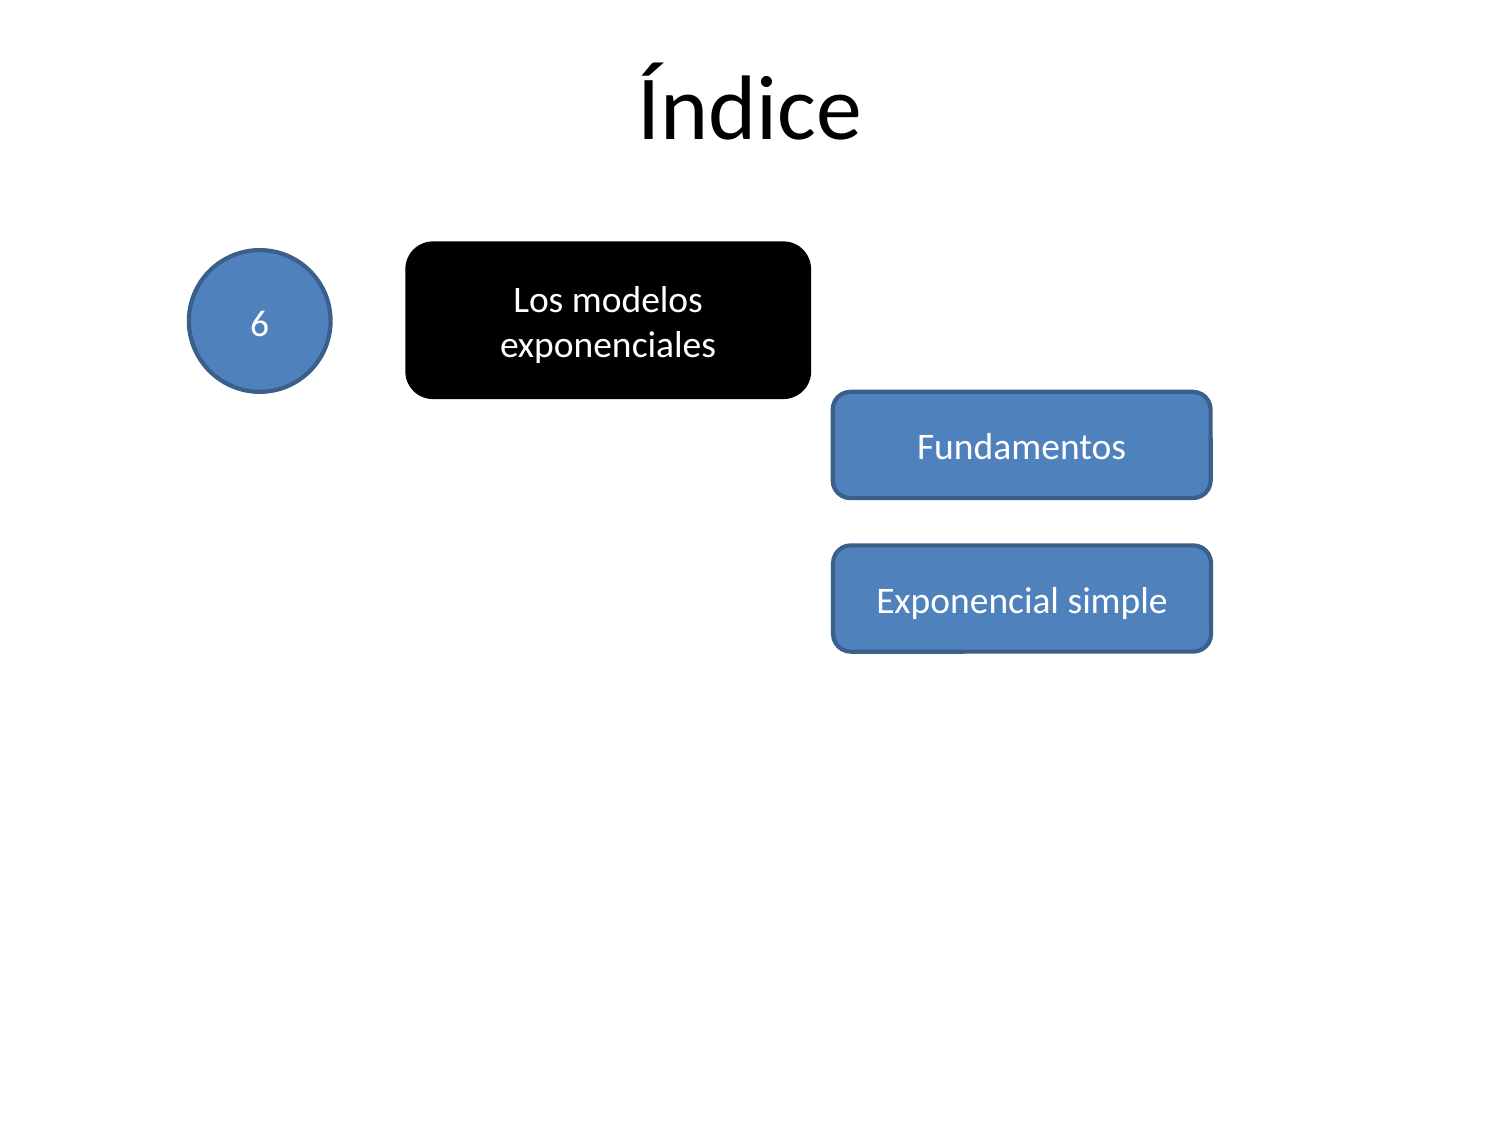

# Índice
Los modelos exponenciales
6
Fundamentos
Exponencial simple